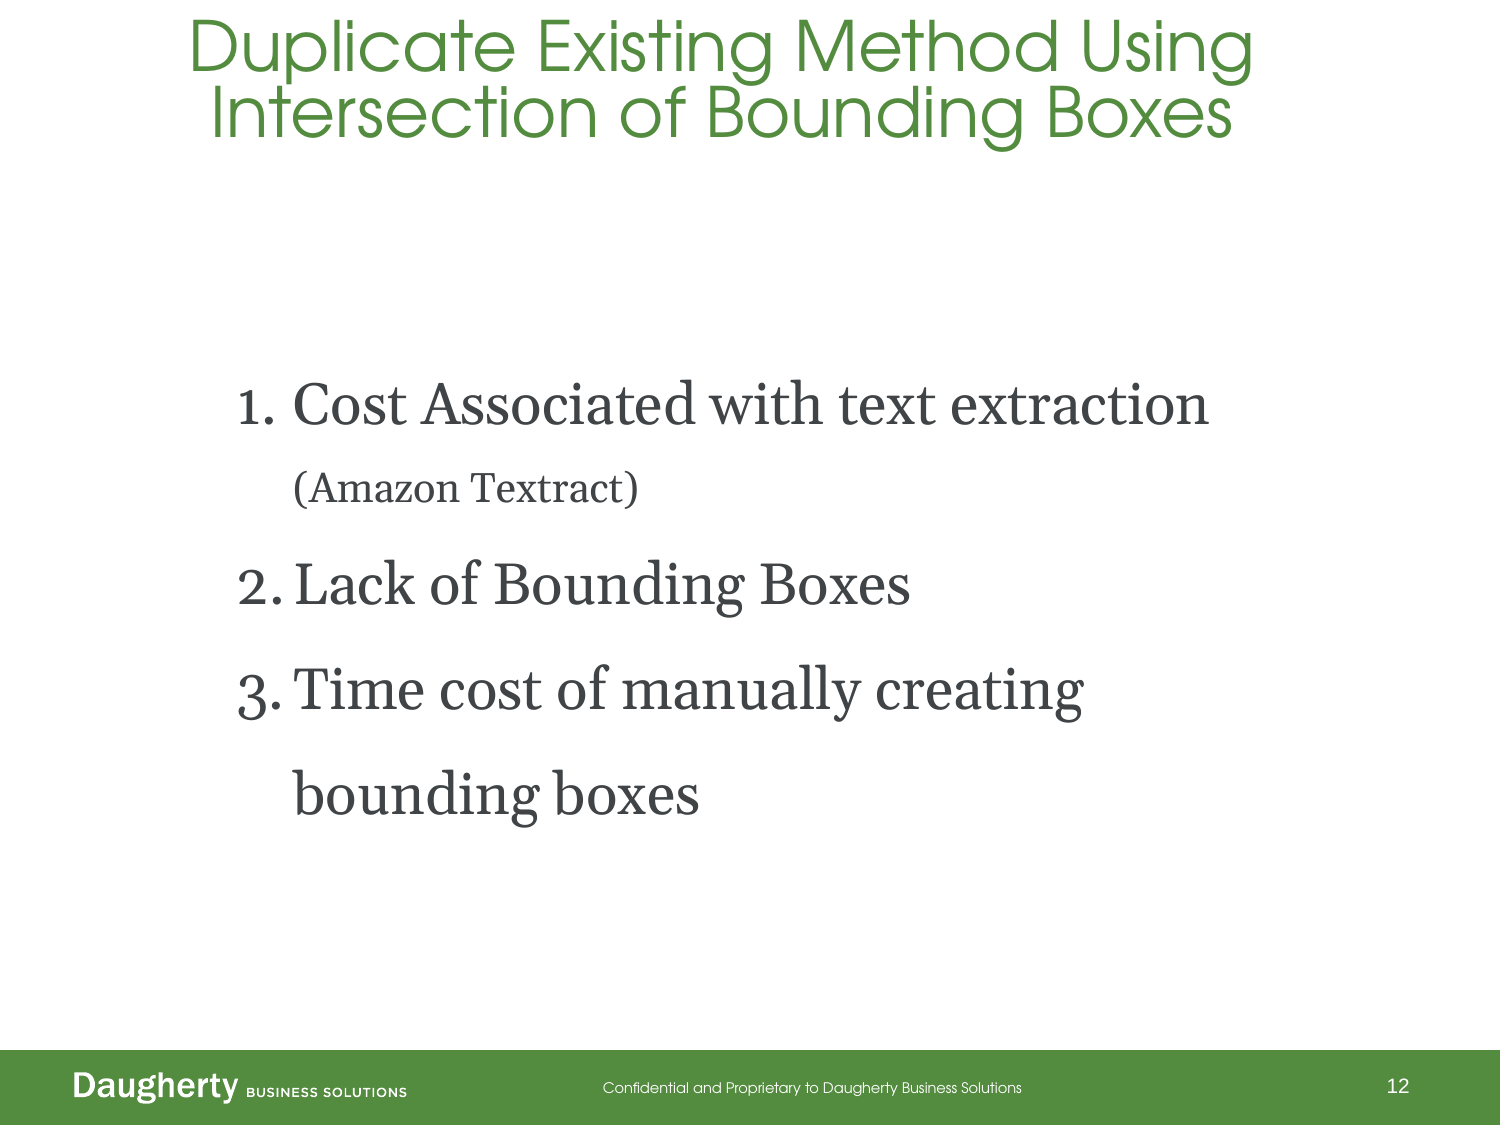

Duplicate Existing Method Using Intersection of Bounding Boxes
Cost Associated with text extraction (Amazon Textract)
Lack of Bounding Boxes
Time cost of manually creating bounding boxes
12